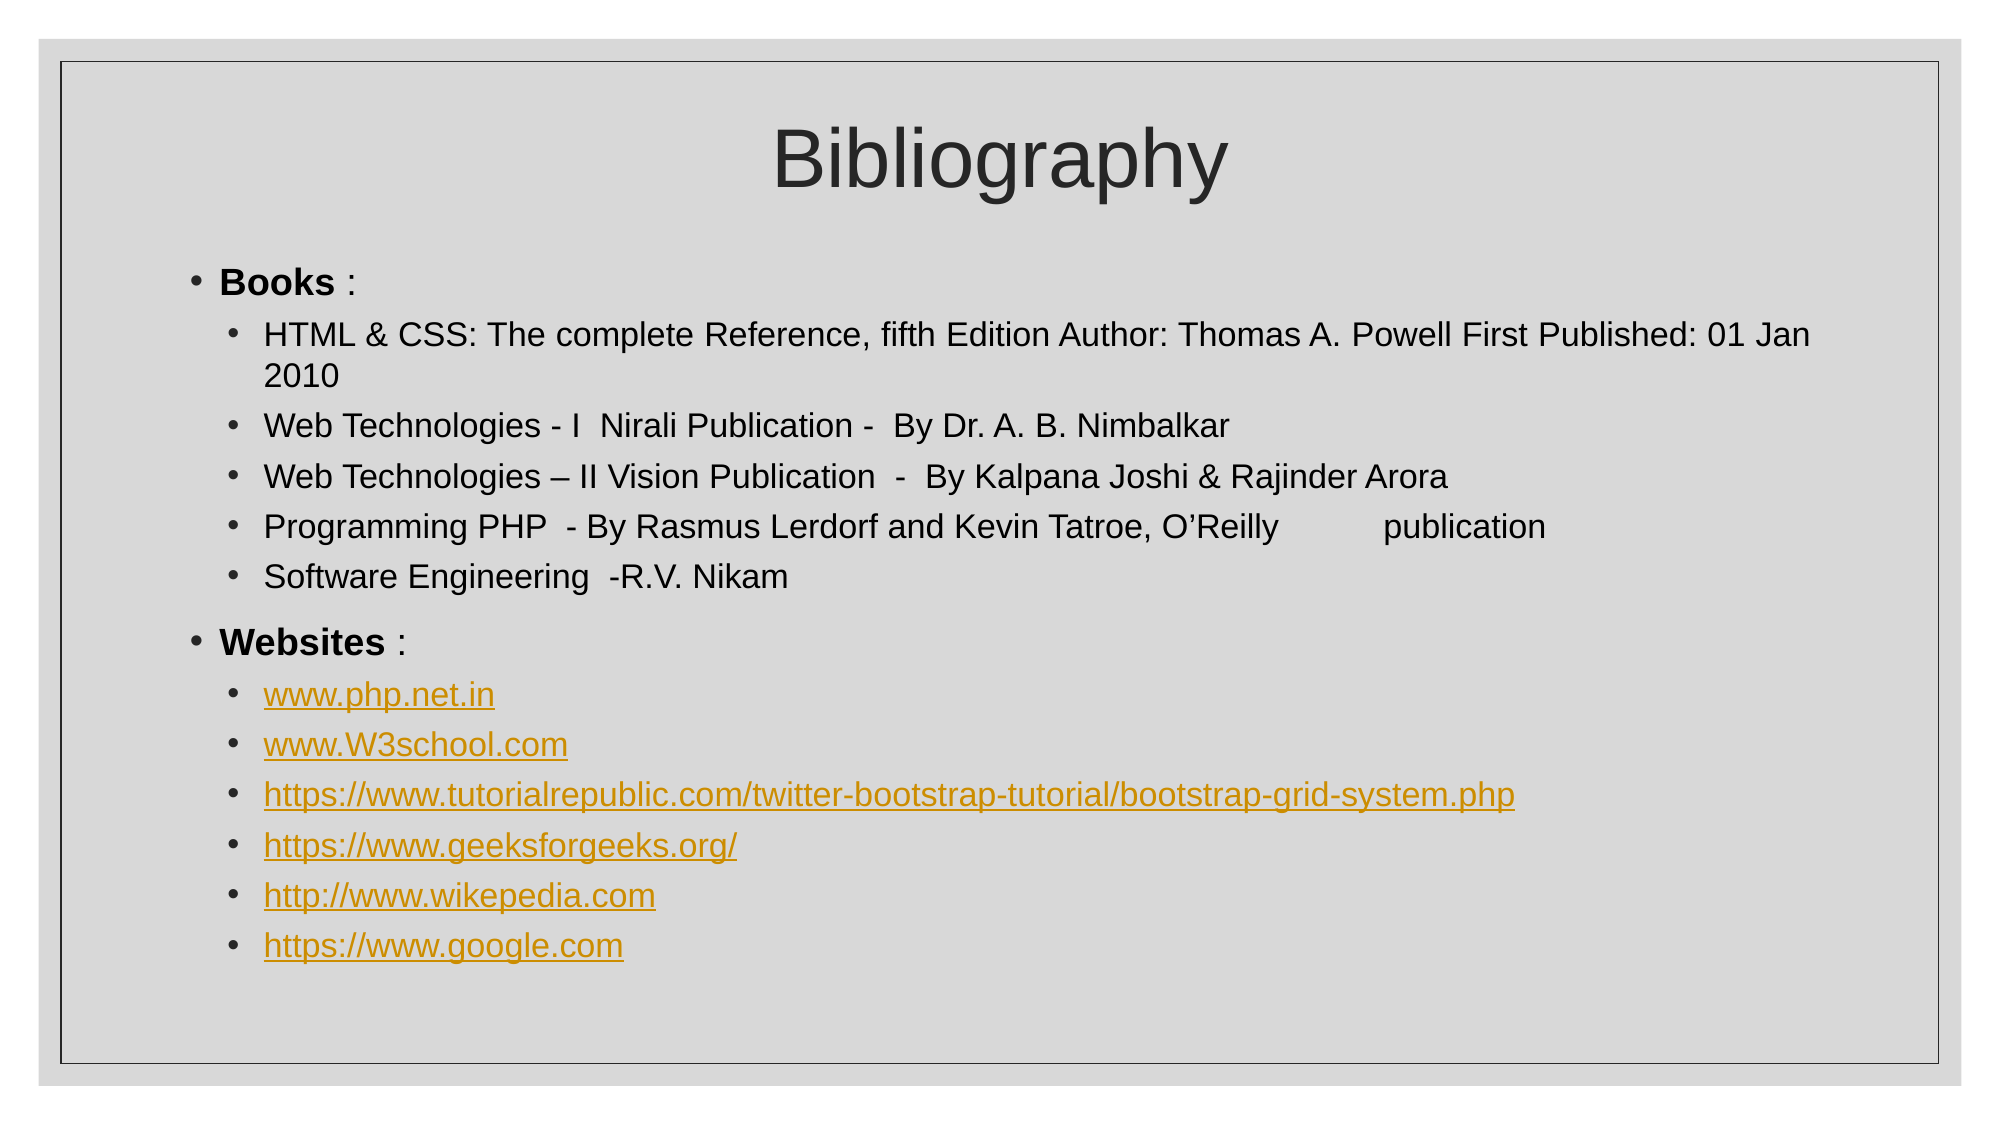

# Bibliography
Books :
HTML & CSS: The complete Reference, fifth Edition Author: Thomas A. Powell First Published: 01 Jan 2010
Web Technologies - I  Nirali Publication -  By Dr. A. B. Nimbalkar
Web Technologies – II Vision Publication  -  By Kalpana Joshi & Rajinder Arora
Programming PHP  - By Rasmus Lerdorf and Kevin Tatroe, O’Reilly           publication
Software Engineering  -R.V. Nikam
Websites :
www.php.net.in
www.W3school.com
https://www.tutorialrepublic.com/twitter-bootstrap-tutorial/bootstrap-grid-system.php
https://www.geeksforgeeks.org/
http://www.wikepedia.com
https://www.google.com